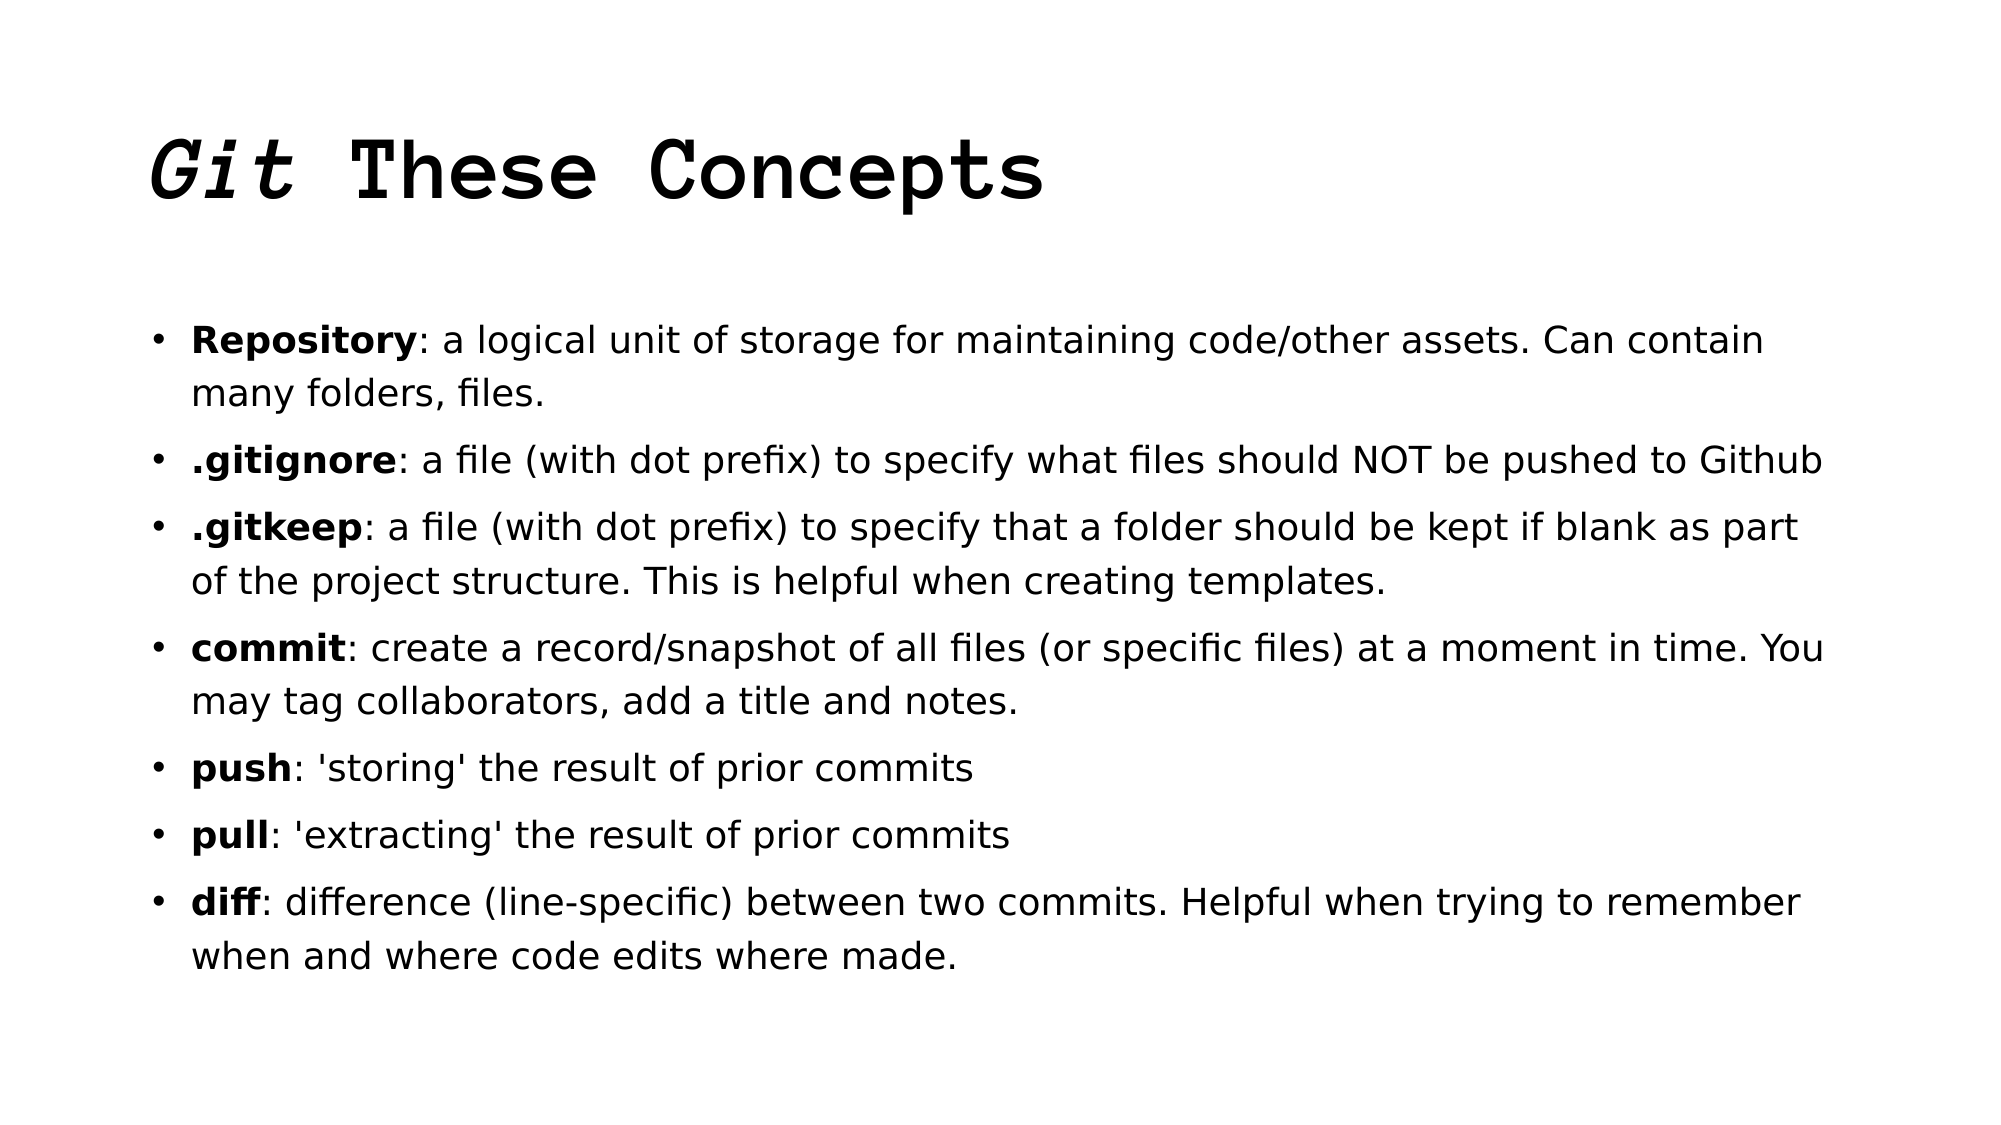

# Git These Concepts
Repository: a logical unit of storage for maintaining code/other assets. Can contain many folders, files.
.gitignore: a file (with dot prefix) to specify what files should NOT be pushed to Github
.gitkeep: a file (with dot prefix) to specify that a folder should be kept if blank as part of the project structure. This is helpful when creating templates.
commit: create a record/snapshot of all files (or specific files) at a moment in time. You may tag collaborators, add a title and notes.
push: 'storing' the result of prior commits
pull: 'extracting' the result of prior commits
diff: difference (line-specific) between two commits. Helpful when trying to remember when and where code edits where made.